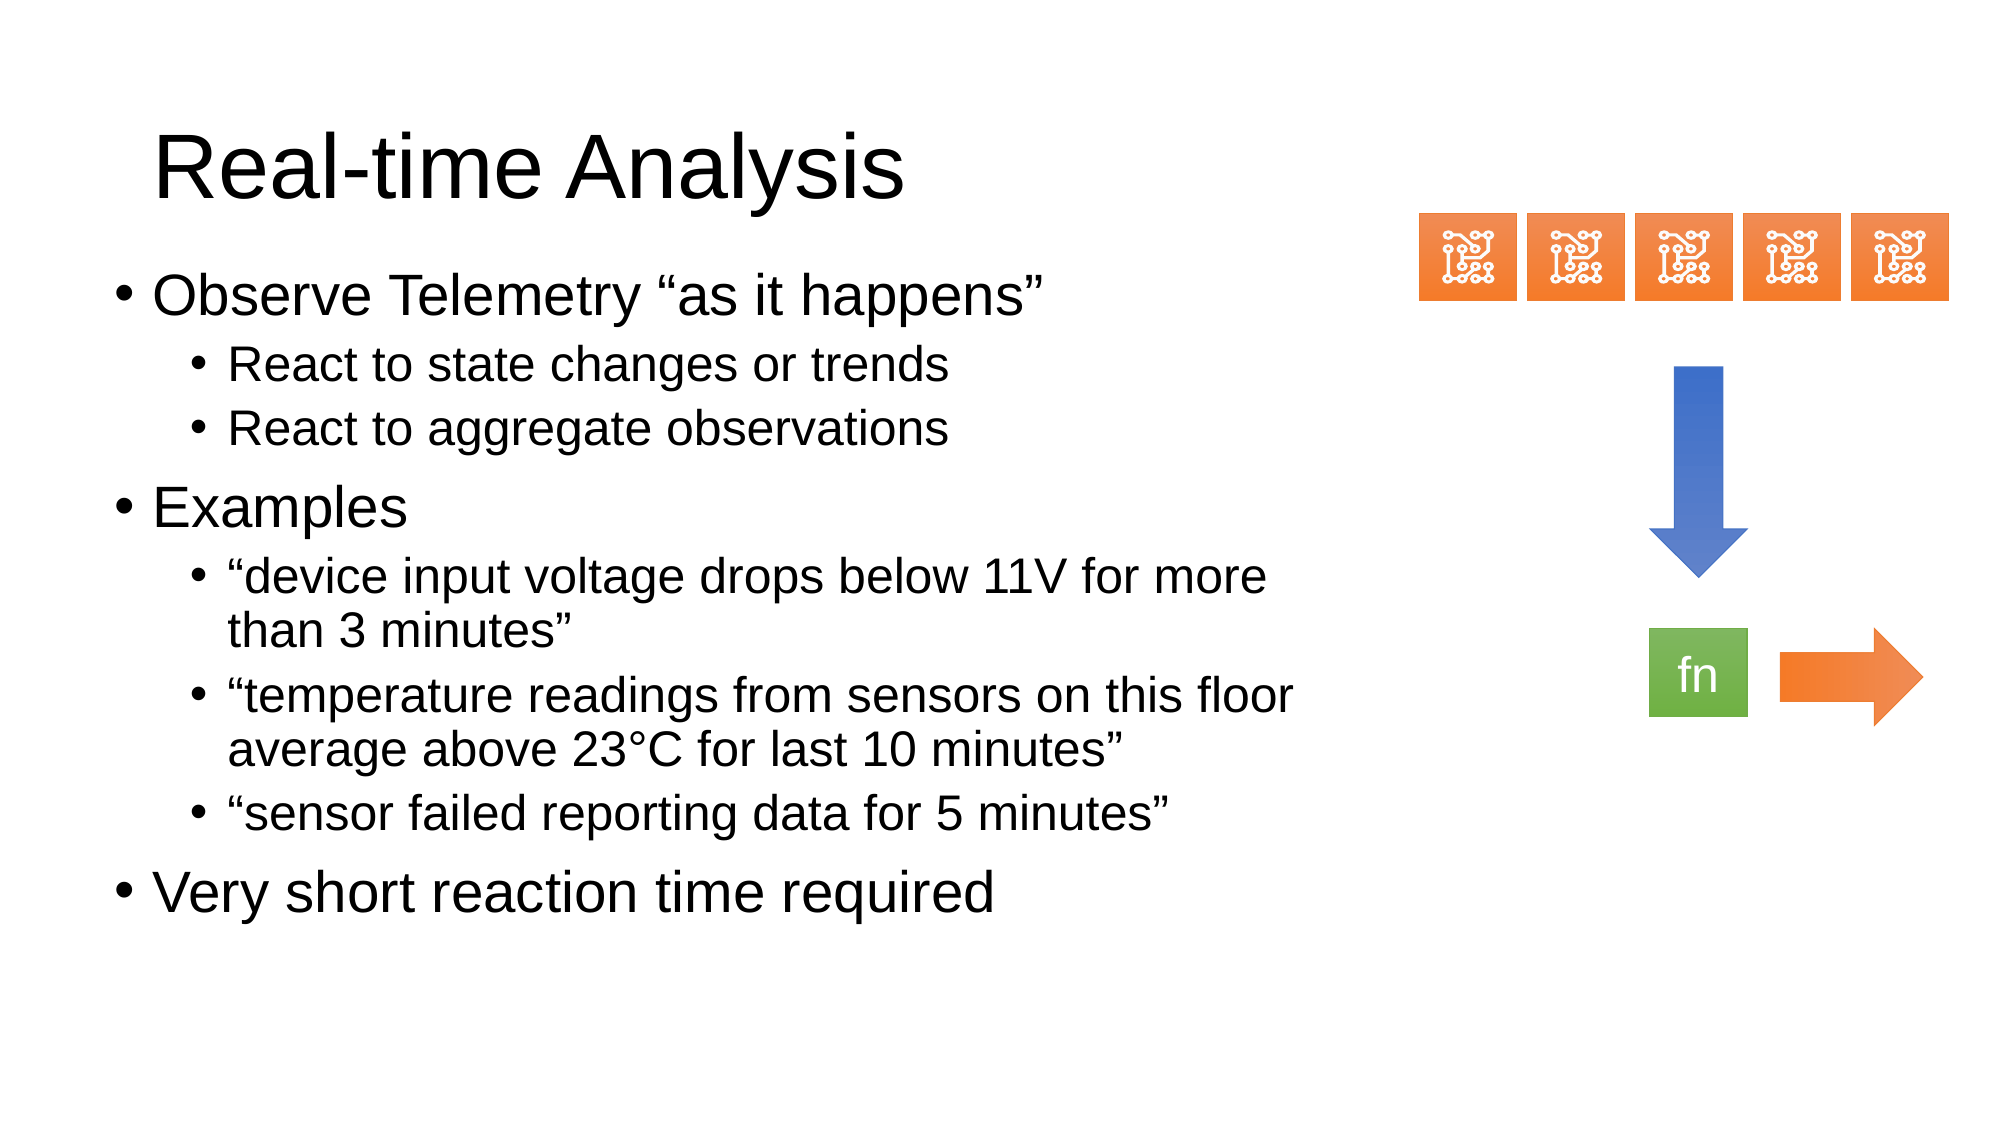

# Real-time Analysis

Observe Telemetry “as it happens”
React to state changes or trends
React to aggregate observations
Examples
“device input voltage drops below 11V for more than 3 minutes”
“temperature readings from sensors on this floor average above 23°C for last 10 minutes”
“sensor failed reporting data for 5 minutes”
Very short reaction time required

fn